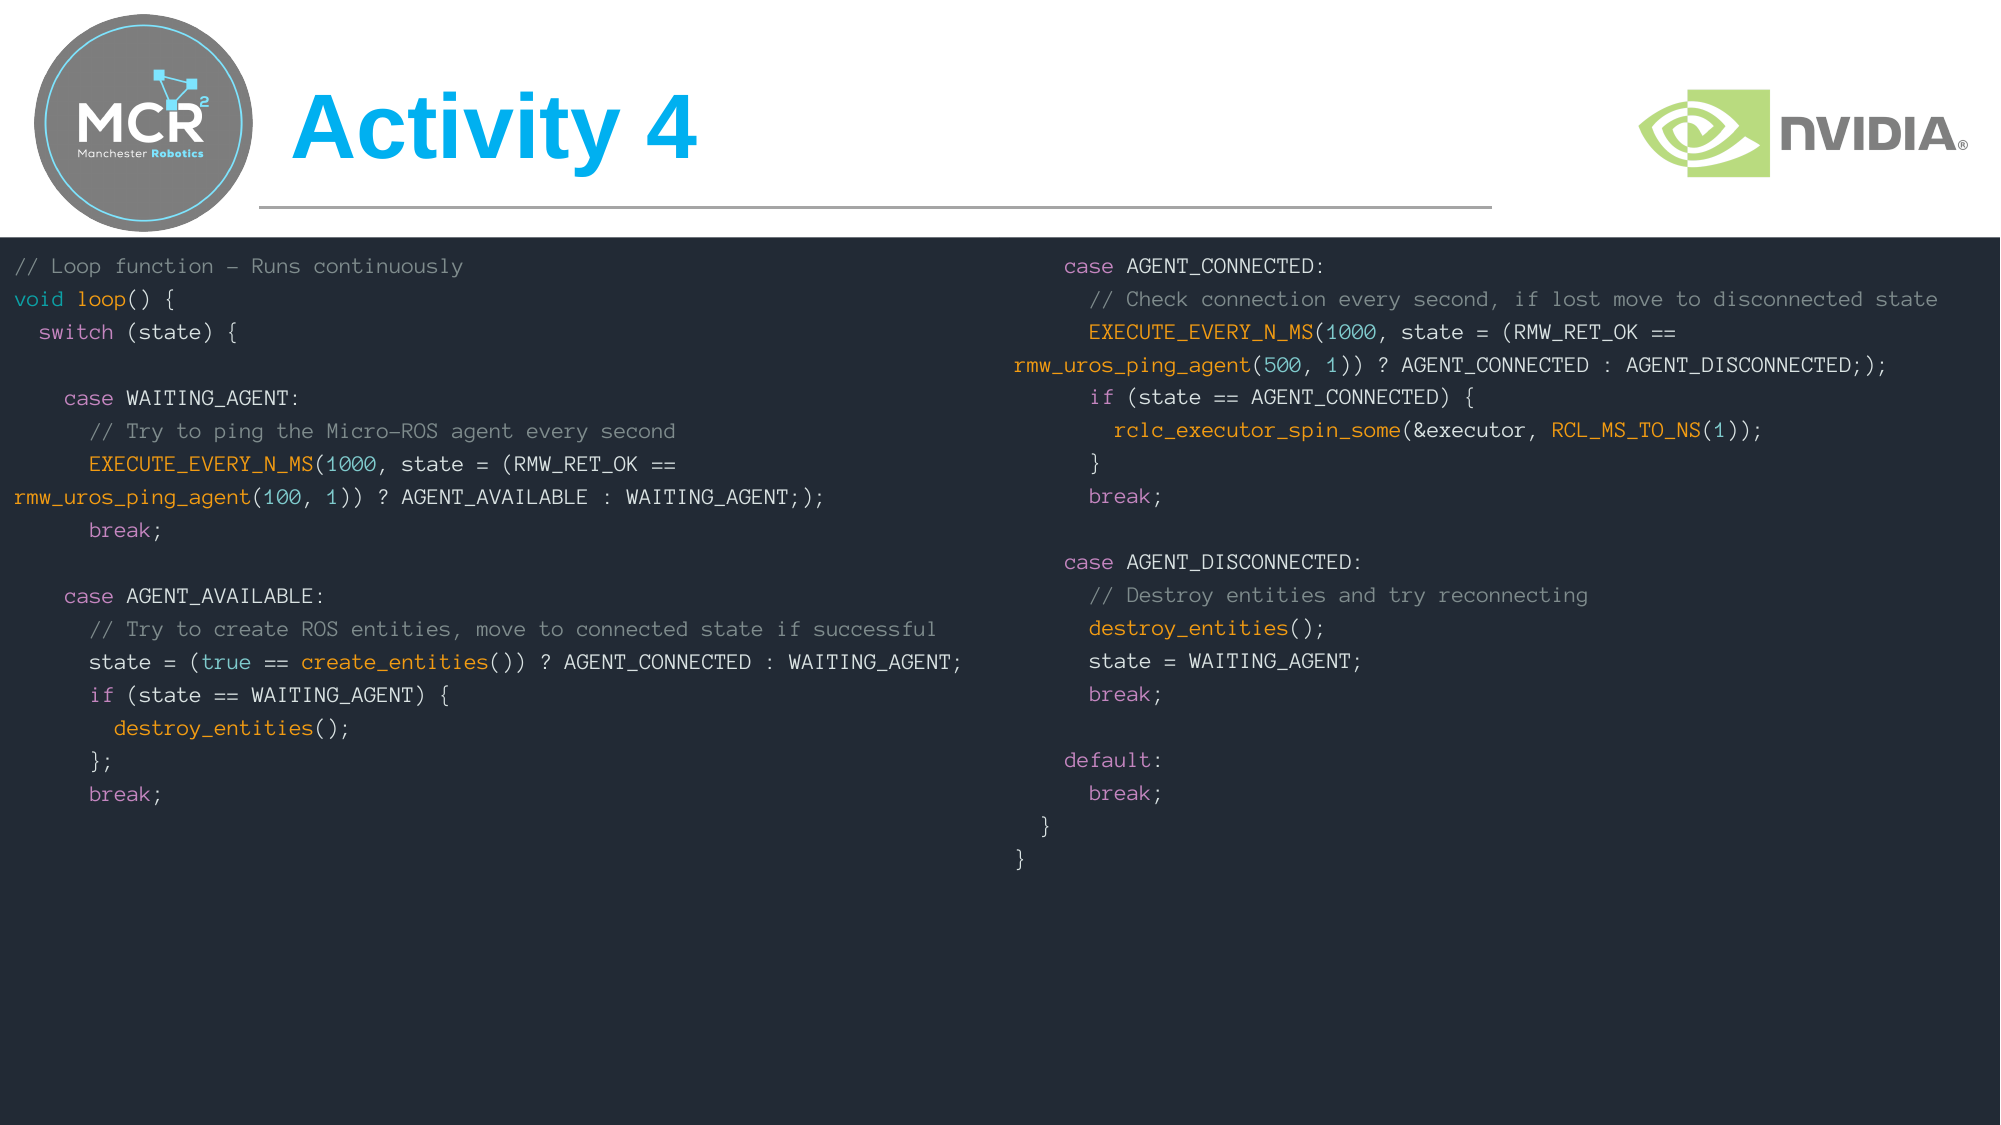

# Activity 4
// Loop function - Runs continuously
void loop() {
  switch (state) {
    case WAITING_AGENT:
      // Try to ping the Micro-ROS agent every second
      EXECUTE_EVERY_N_MS(1000, state = (RMW_RET_OK == rmw_uros_ping_agent(100, 1)) ? AGENT_AVAILABLE : WAITING_AGENT;);
      break;
    case AGENT_AVAILABLE:
      // Try to create ROS entities, move to connected state if successful
      state = (true == create_entities()) ? AGENT_CONNECTED : WAITING_AGENT;
      if (state == WAITING_AGENT) {
        destroy_entities();
      };
      break;

    case AGENT_CONNECTED:
      // Check connection every second, if lost move to disconnected state
      EXECUTE_EVERY_N_MS(1000, state = (RMW_RET_OK == rmw_uros_ping_agent(500, 1)) ? AGENT_CONNECTED : AGENT_DISCONNECTED;);
      if (state == AGENT_CONNECTED) {
        rclc_executor_spin_some(&executor, RCL_MS_TO_NS(1));
      }
      break;
    case AGENT_DISCONNECTED:
      // Destroy entities and try reconnecting
      destroy_entities();
      state = WAITING_AGENT;
      break;

    default:
      break;
  }
}